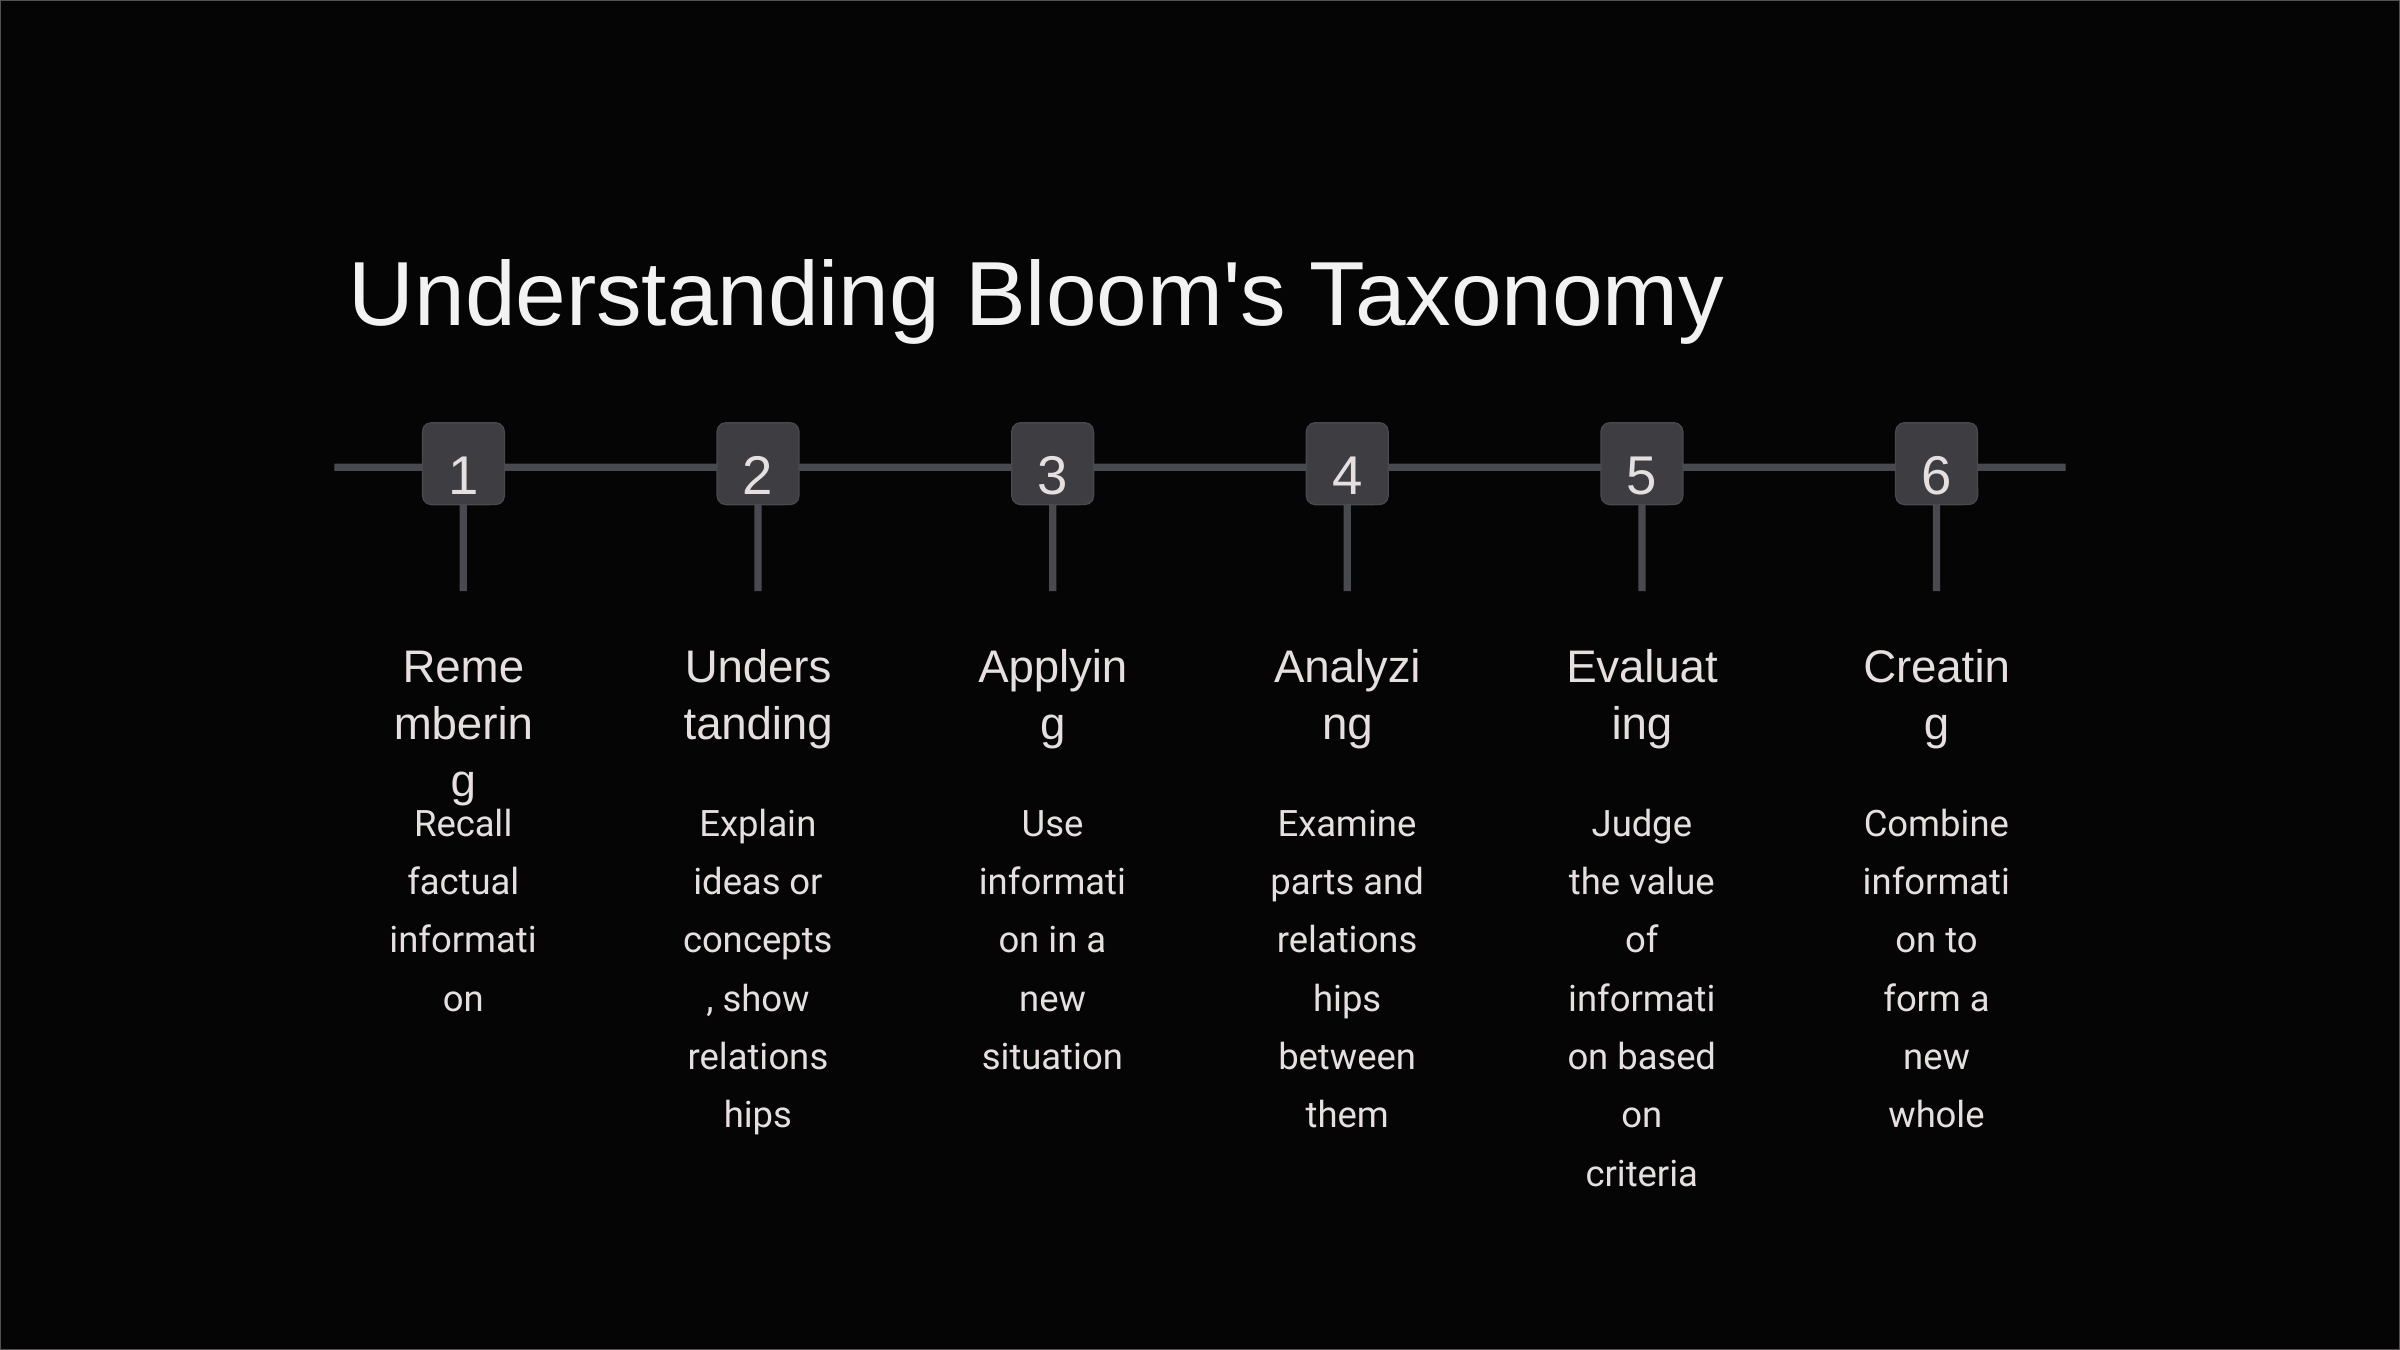

Understanding Bloom's Taxonomy

1
2
3
4
5
6

Remembering
Understanding
Applying
Analyzing
Evaluating
Creating
Recall factual information
Explain ideas or concepts, show relationships
Use information in a new situation
Examine parts and relationships between them
Judge the value of information based on criteria
Combine information to form a new whole